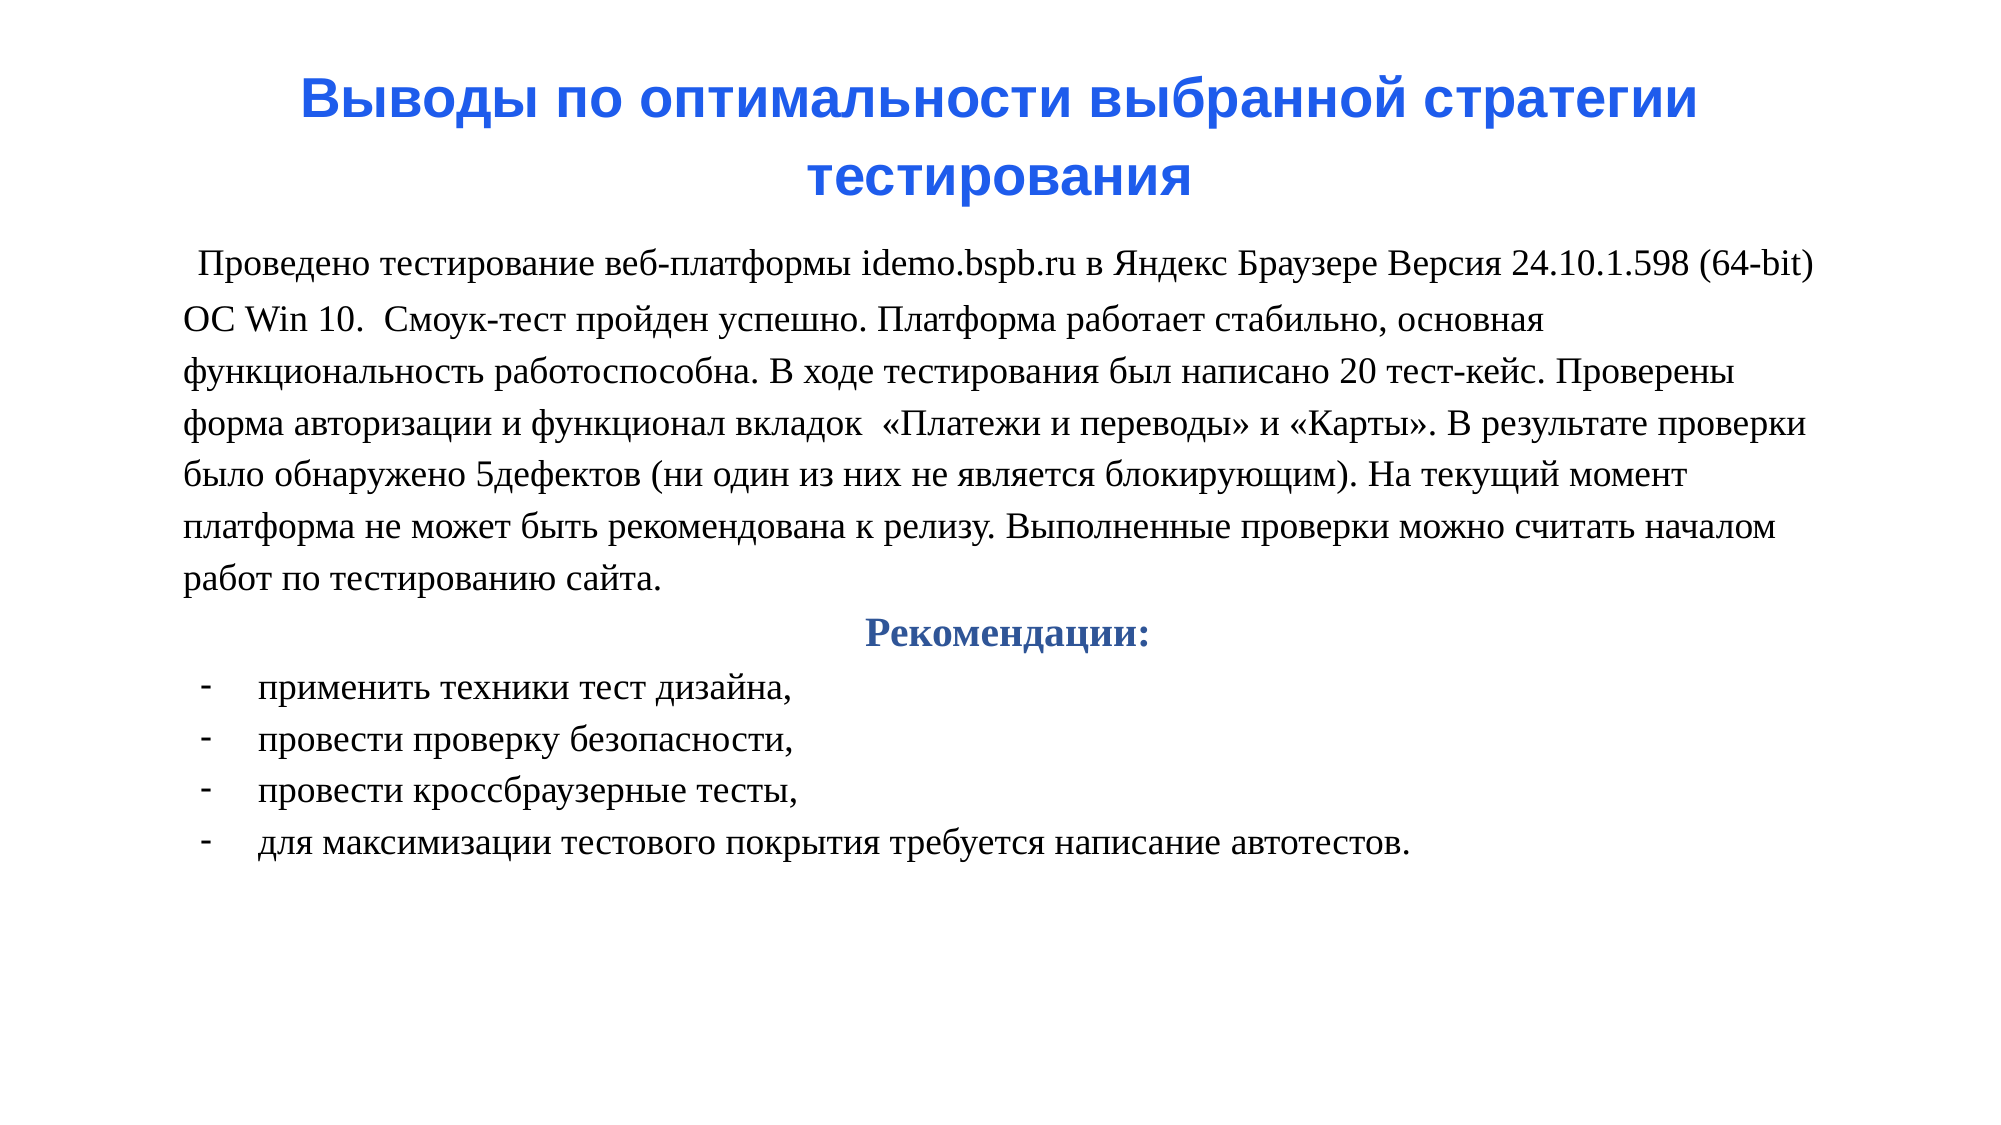

Выводы по оптимальности выбранной стратегии тестирования
 Проведено тестирование веб-платформы idemo.bspb.ru в Яндекс Браузере Версия 24.10.1.598 (64-bit) ОС Win 10.  Смоук-тест пройден успешно. Платформа работает стабильно, основная функциональность работоспособна. В ходе тестирования был написано 20 тест-кейс. Проверены форма авторизации и функционал вкладок  «Платежи и переводы» и «Карты». В результате проверки было обнаружено 5дефектов (ни один из них не является блокирующим). На текущий момент платформа не может быть рекомендована к релизу. Выполненные проверки можно считать началом работ по тестированию сайта.
Рекомендации:
применить техники тест дизайна,
провести проверку безопасности,
провести кроссбраузерные тесты,
для максимизации тестового покрытия требуется написание автотестов.